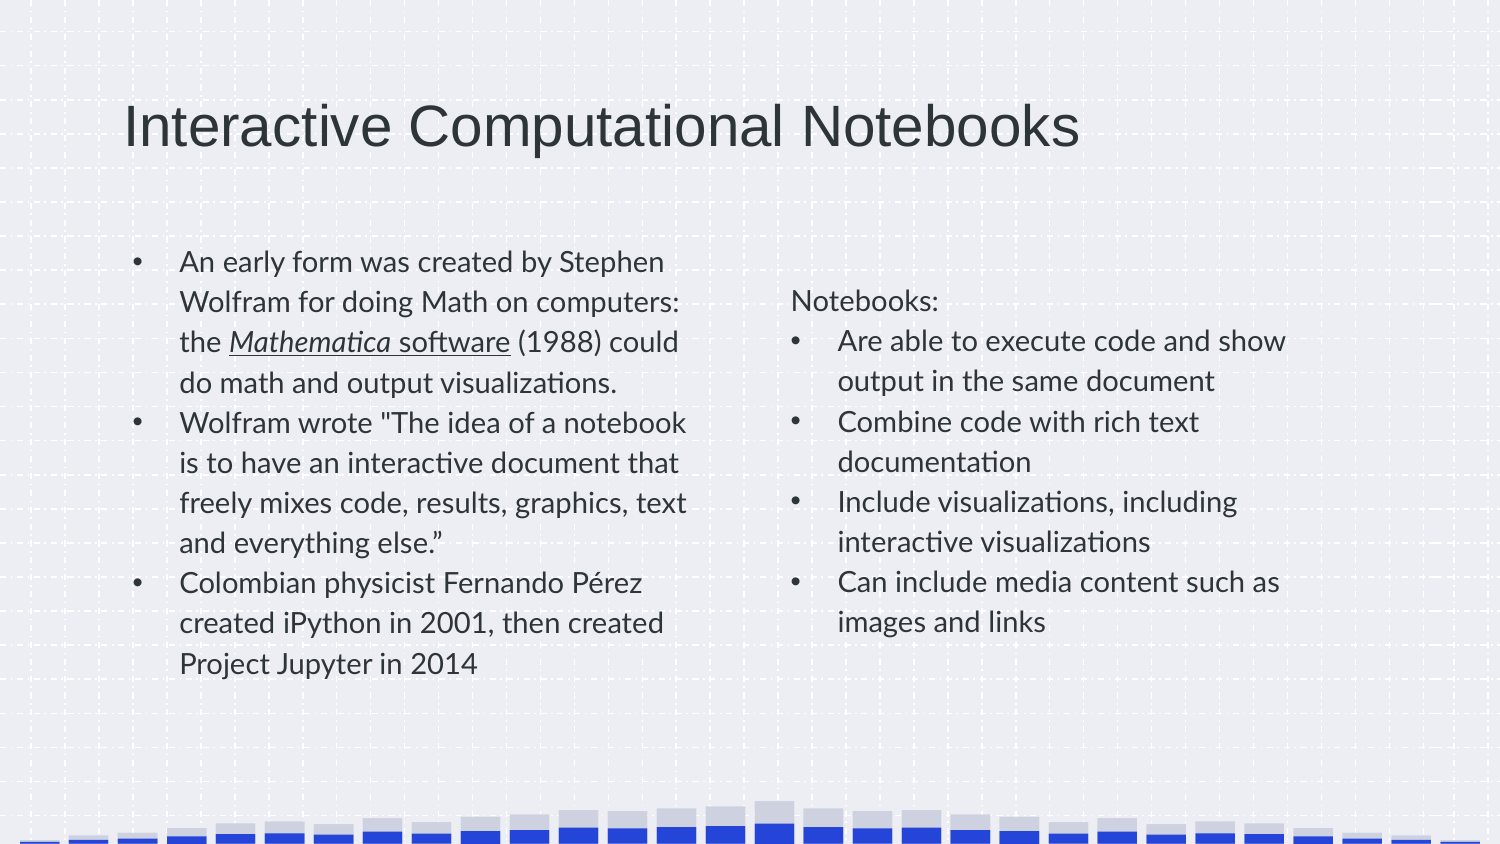

# Interactive Computational Notebooks
An early form was created by Stephen Wolfram for doing Math on computers: the Mathematica software (1988) could do math and output visualizations.
Wolfram wrote "The idea of a notebook is to have an interactive document that freely mixes code, results, graphics, text and everything else.”
Colombian physicist Fernando Pérez created iPython in 2001, then created Project Jupyter in 2014

Notebooks:
Are able to execute code and show output in the same document
Combine code with rich text documentation
Include visualizations, including interactive visualizations
Can include media content such as images and links